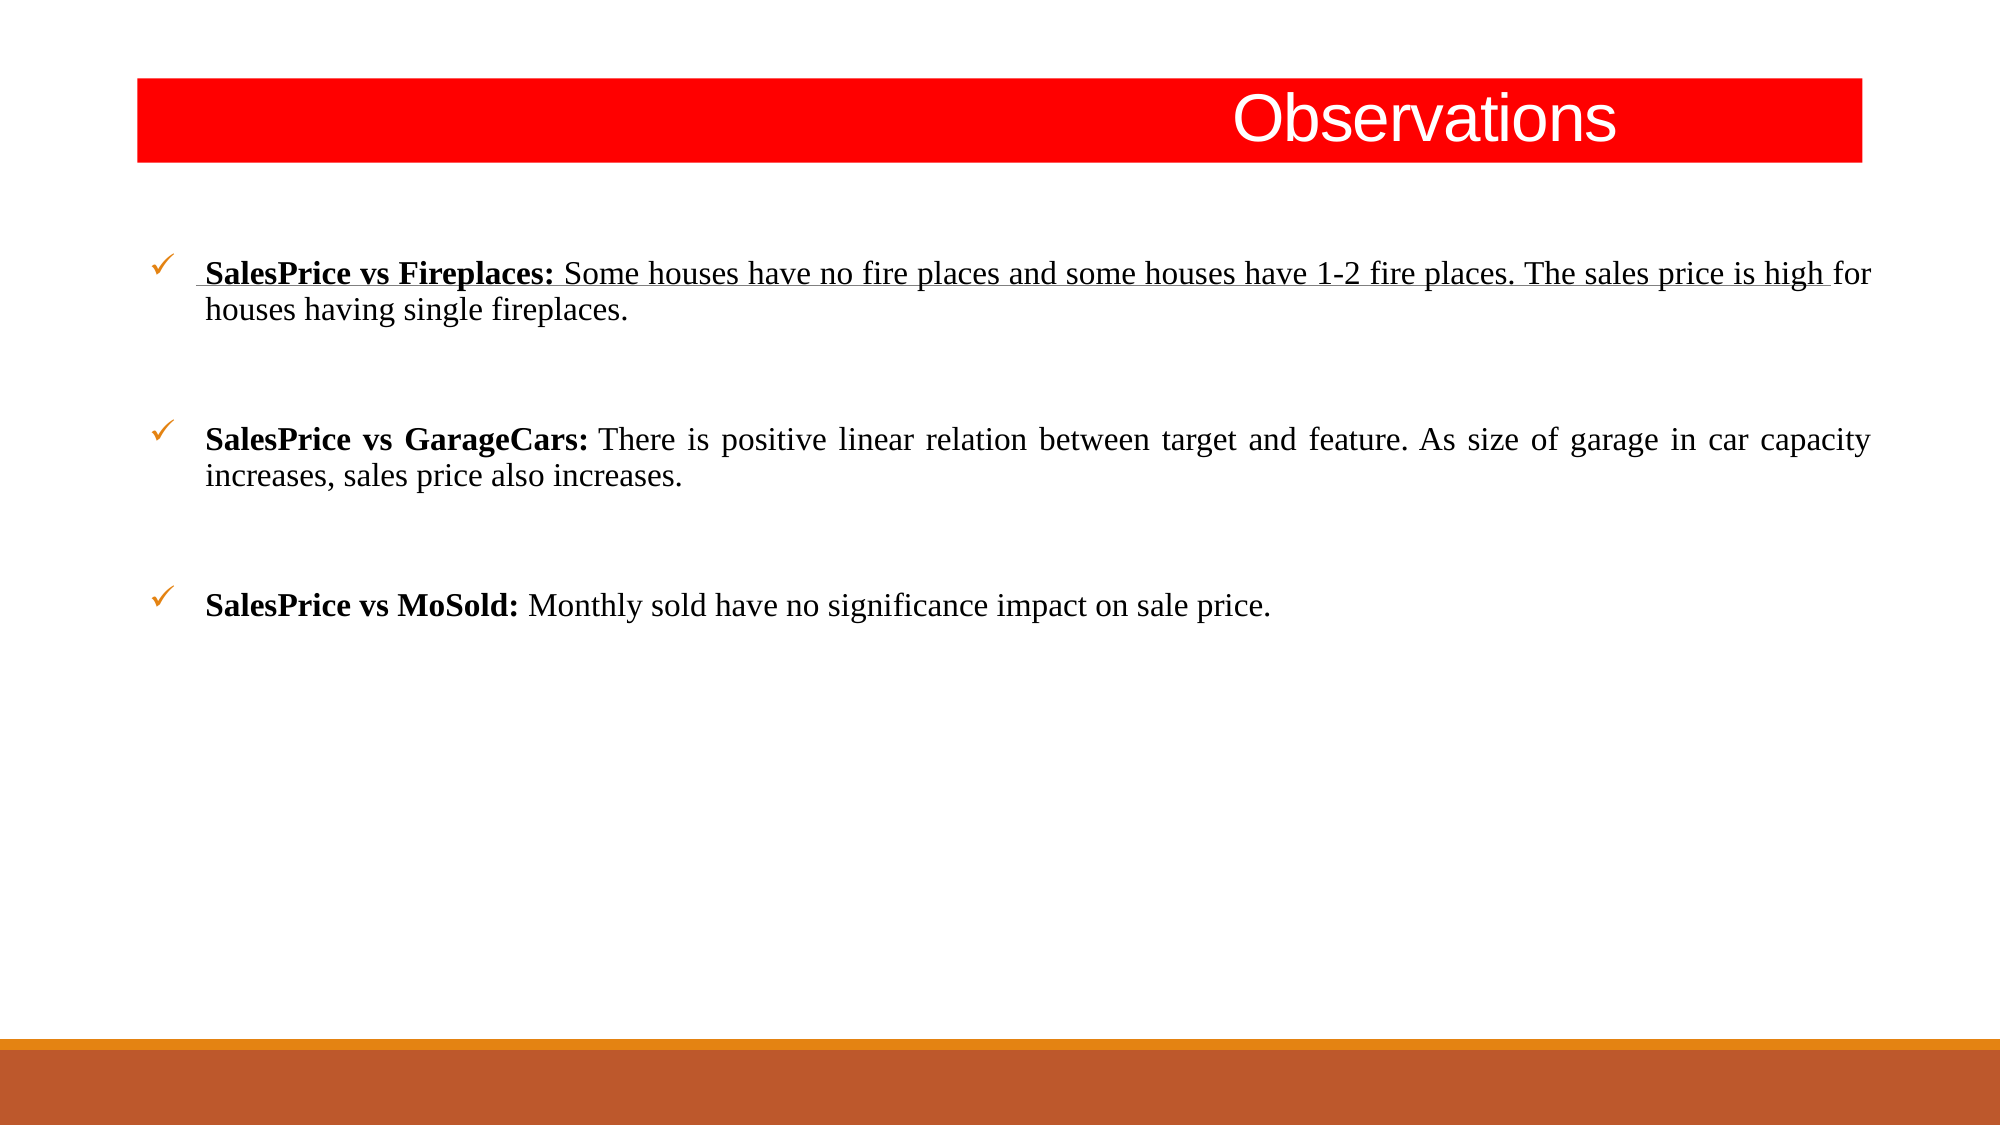

# Observations
SalesPrice vs Fireplaces: Some houses have no fire places and some houses have 1-2 fire places. The sales price is high for houses having single fireplaces.

SalesPrice vs GarageCars: There is positive linear relation between target and feature. As size of garage in car capacity increases, sales price also increases.

SalesPrice vs MoSold: Monthly sold have no significance impact on sale price.